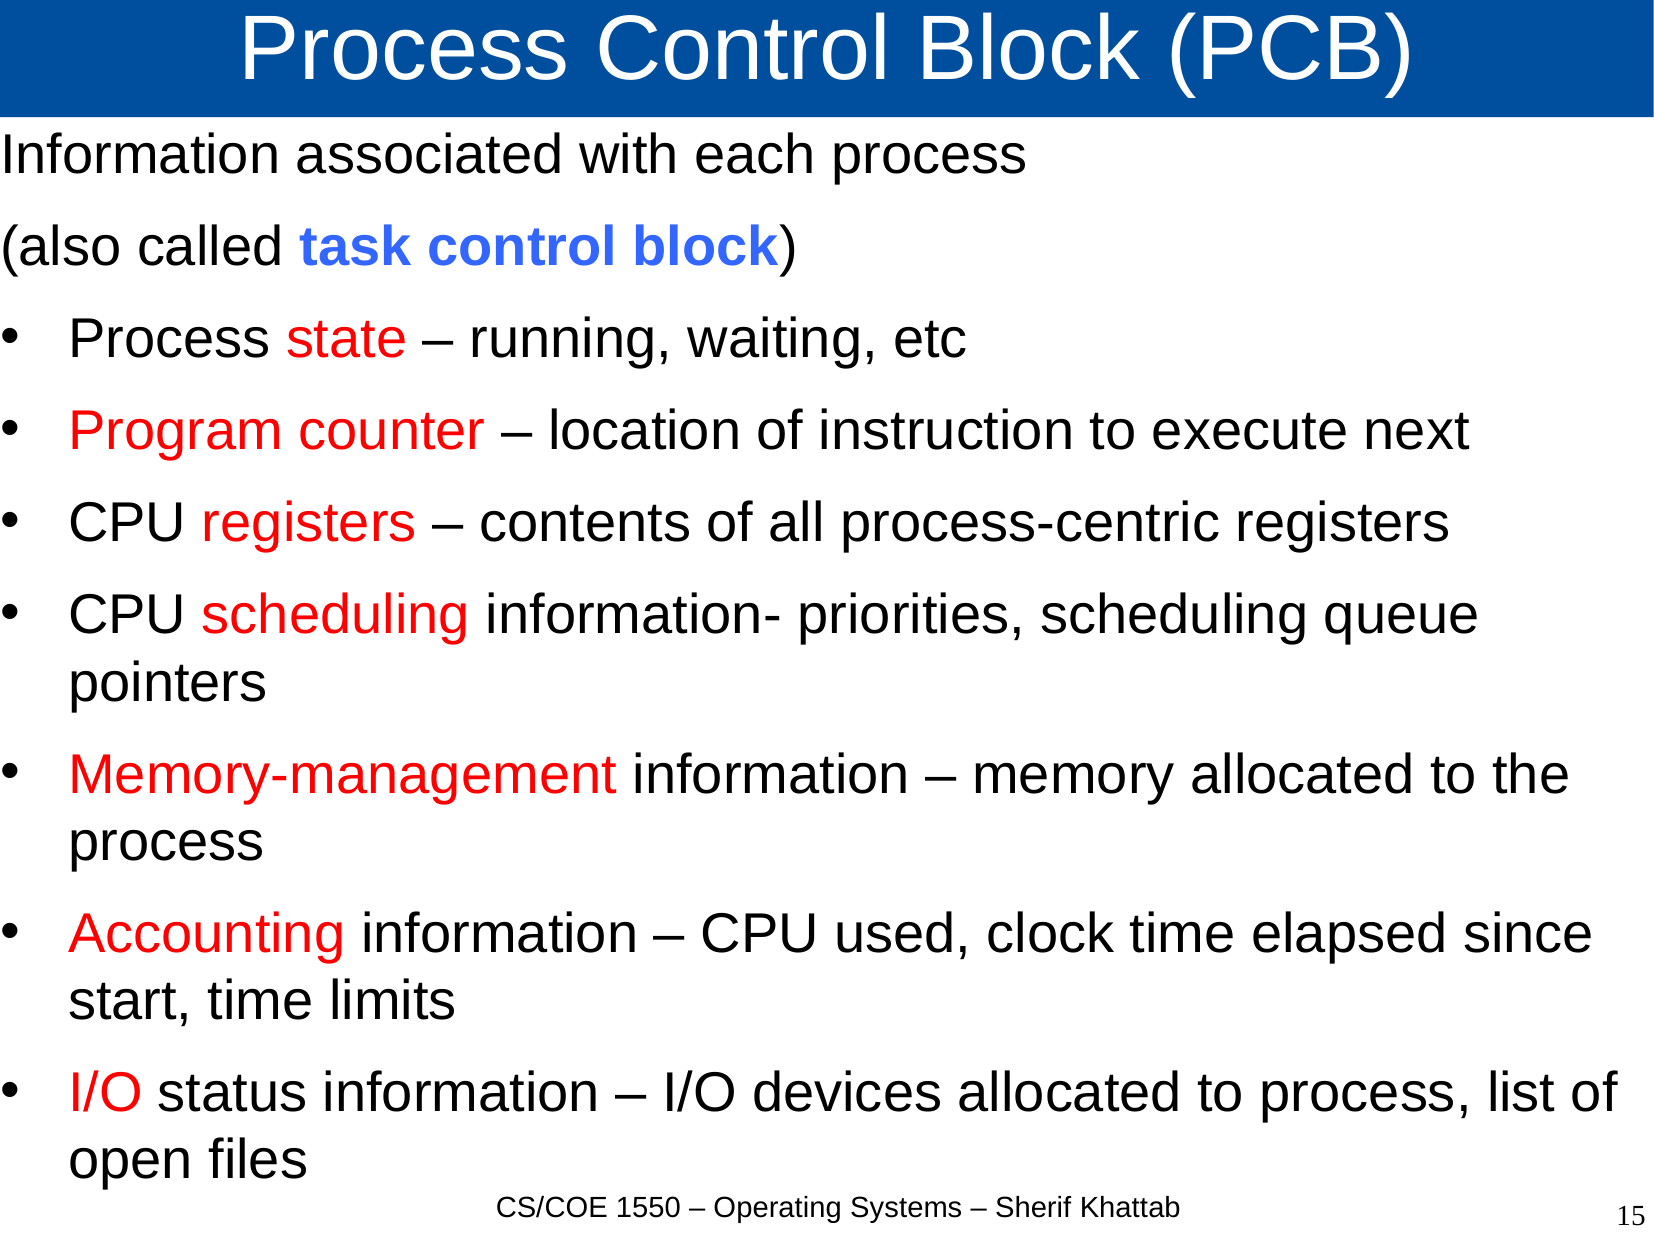

# Process Control Block (PCB)
Information associated with each process
(also called task control block)
Process state – running, waiting, etc
Program counter – location of instruction to execute next
CPU registers – contents of all process-centric registers
CPU scheduling information- priorities, scheduling queue pointers
Memory-management information – memory allocated to the process
Accounting information – CPU used, clock time elapsed since start, time limits
I/O status information – I/O devices allocated to process, list of open files

CS/COE 1550 – Operating Systems – Sherif Khattab
15